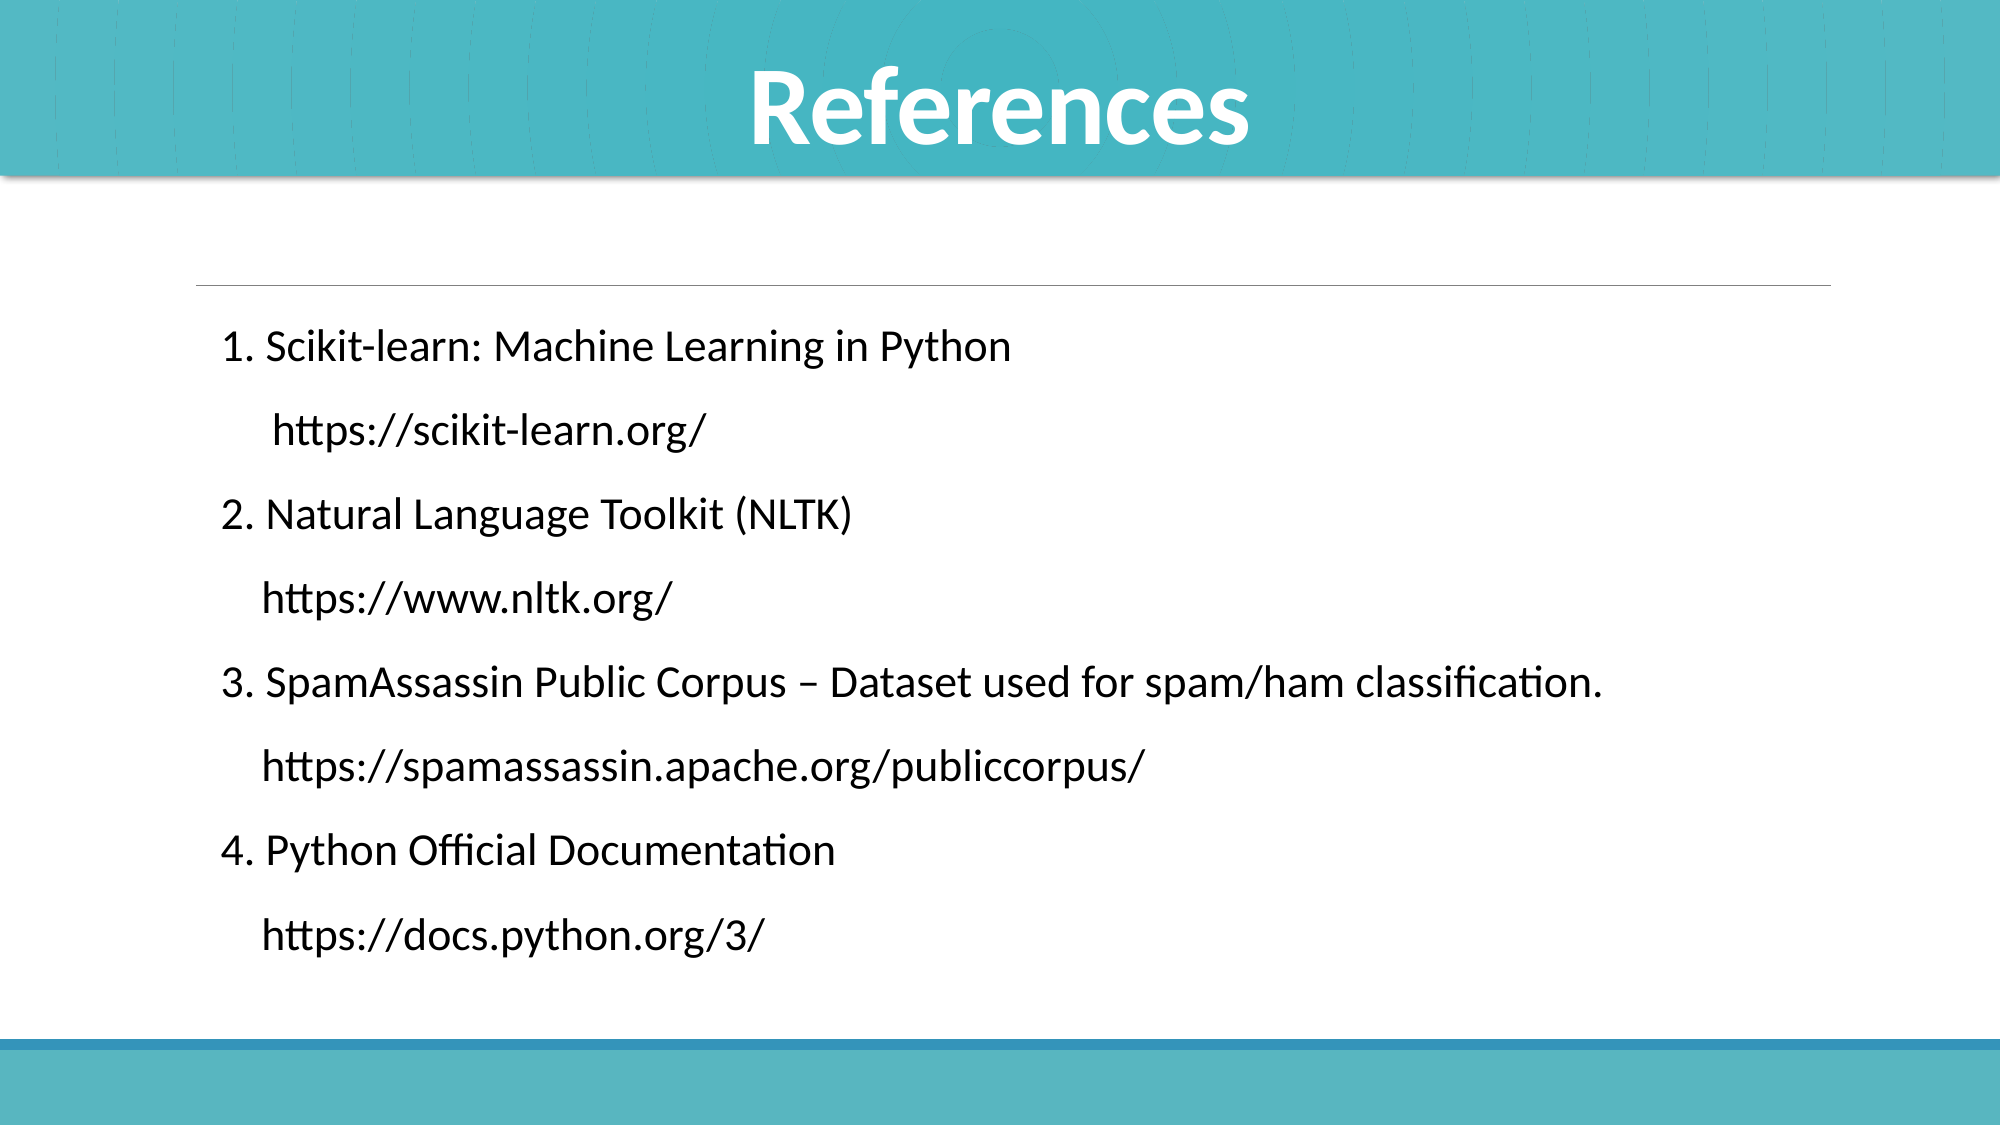

# References

1. Scikit-learn: Machine Learning in Python
     https://scikit-learn.org/
2. Natural Language Toolkit (NLTK)
    https://www.nltk.org/
3. SpamAssassin Public Corpus – Dataset used for spam/ham classification.
    https://spamassassin.apache.org/publiccorpus/
4. Python Official Documentation
    https://docs.python.org/3/